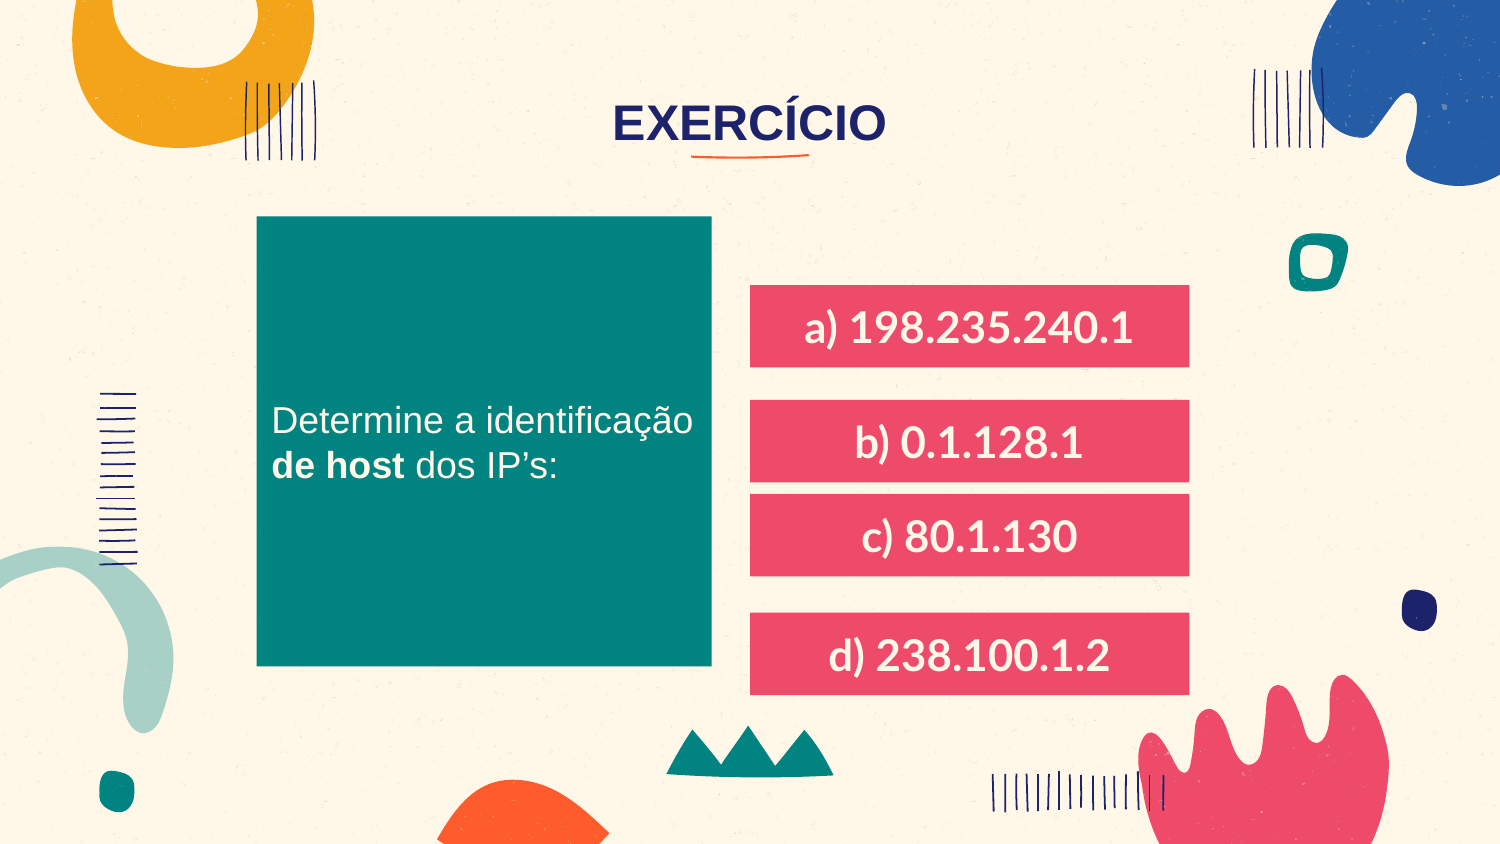

# EXERCÍCIO

Determine a identificação de host dos IP’s:
a) 198.235.240.1
b) 0.1.128.1
c) 80.1.130
d) 238.100.1.2